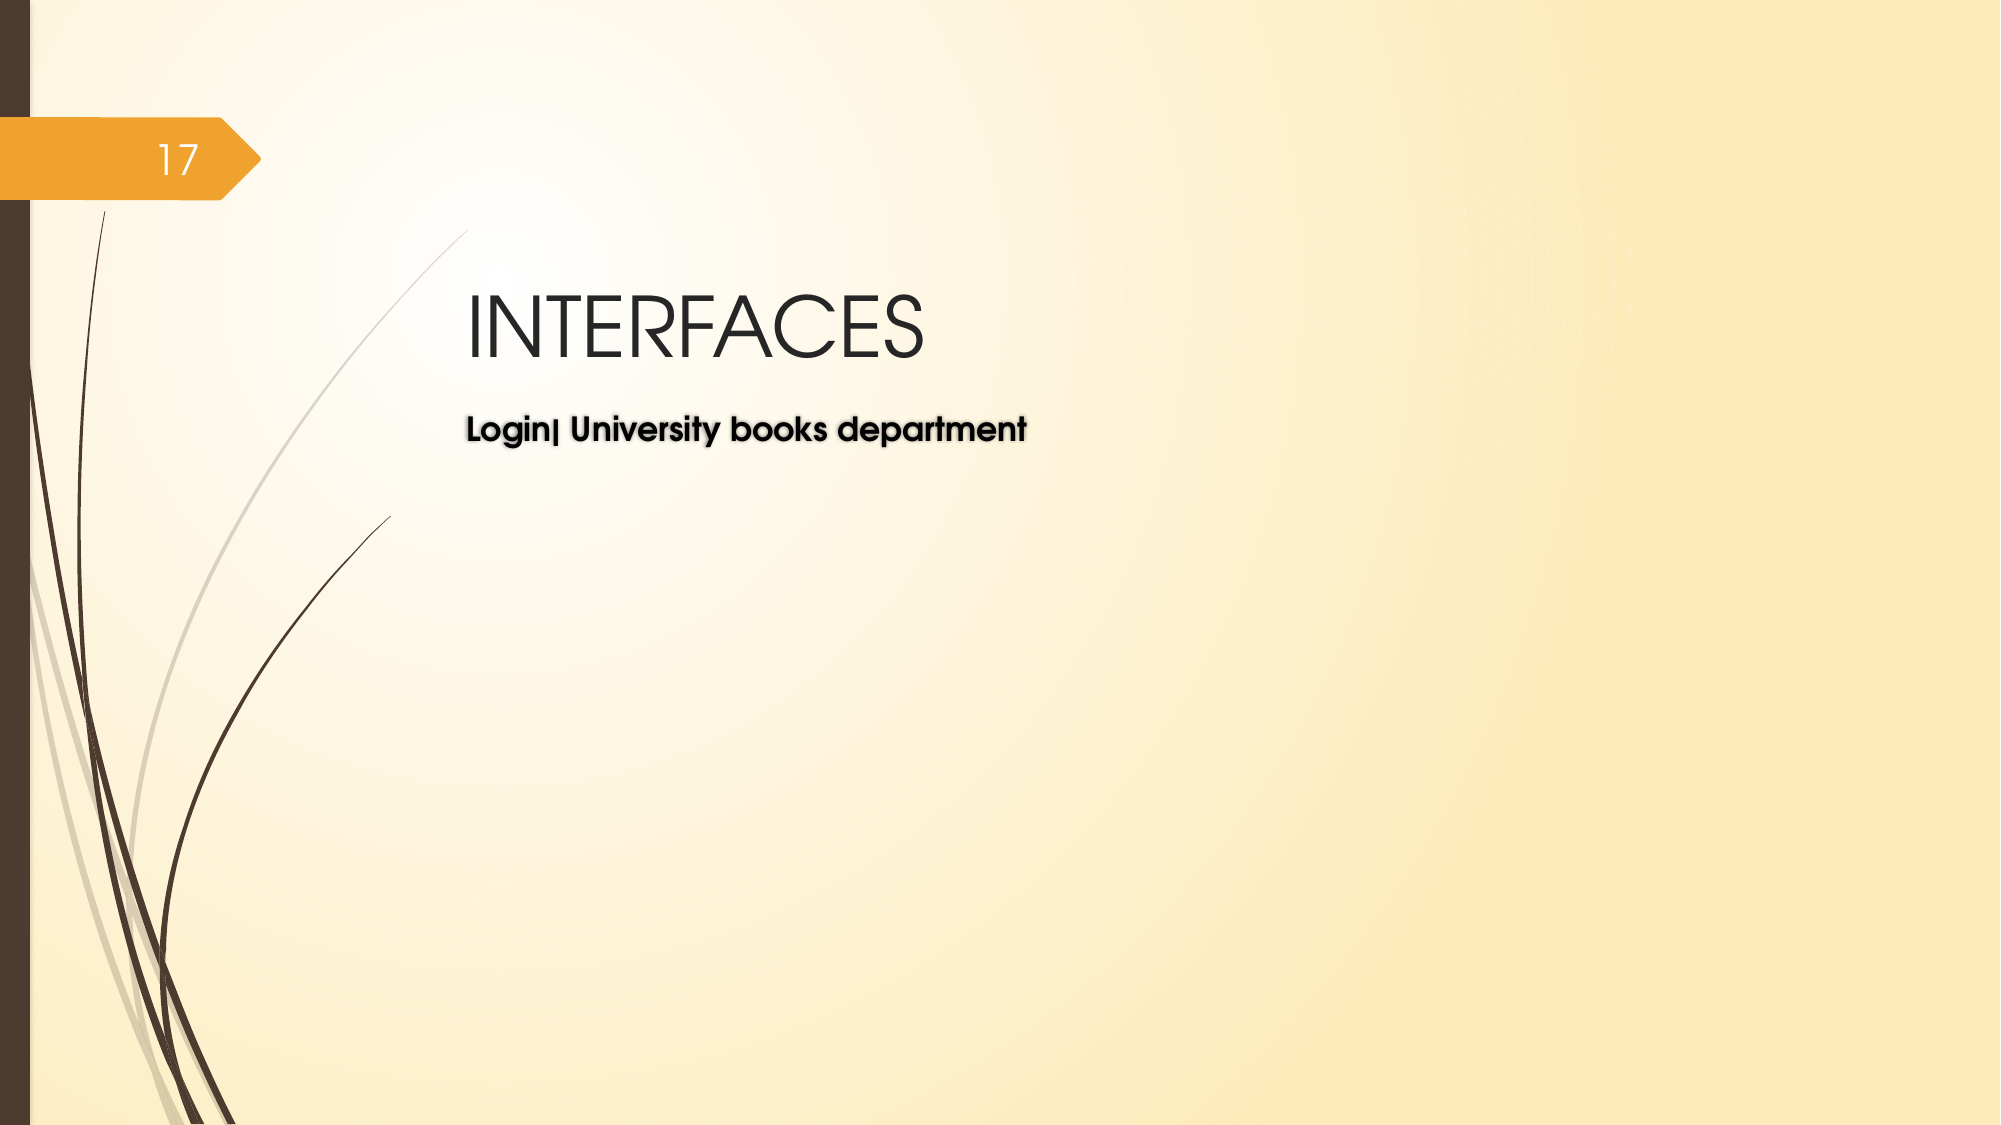

17
# INTERFACES
Login| University books department